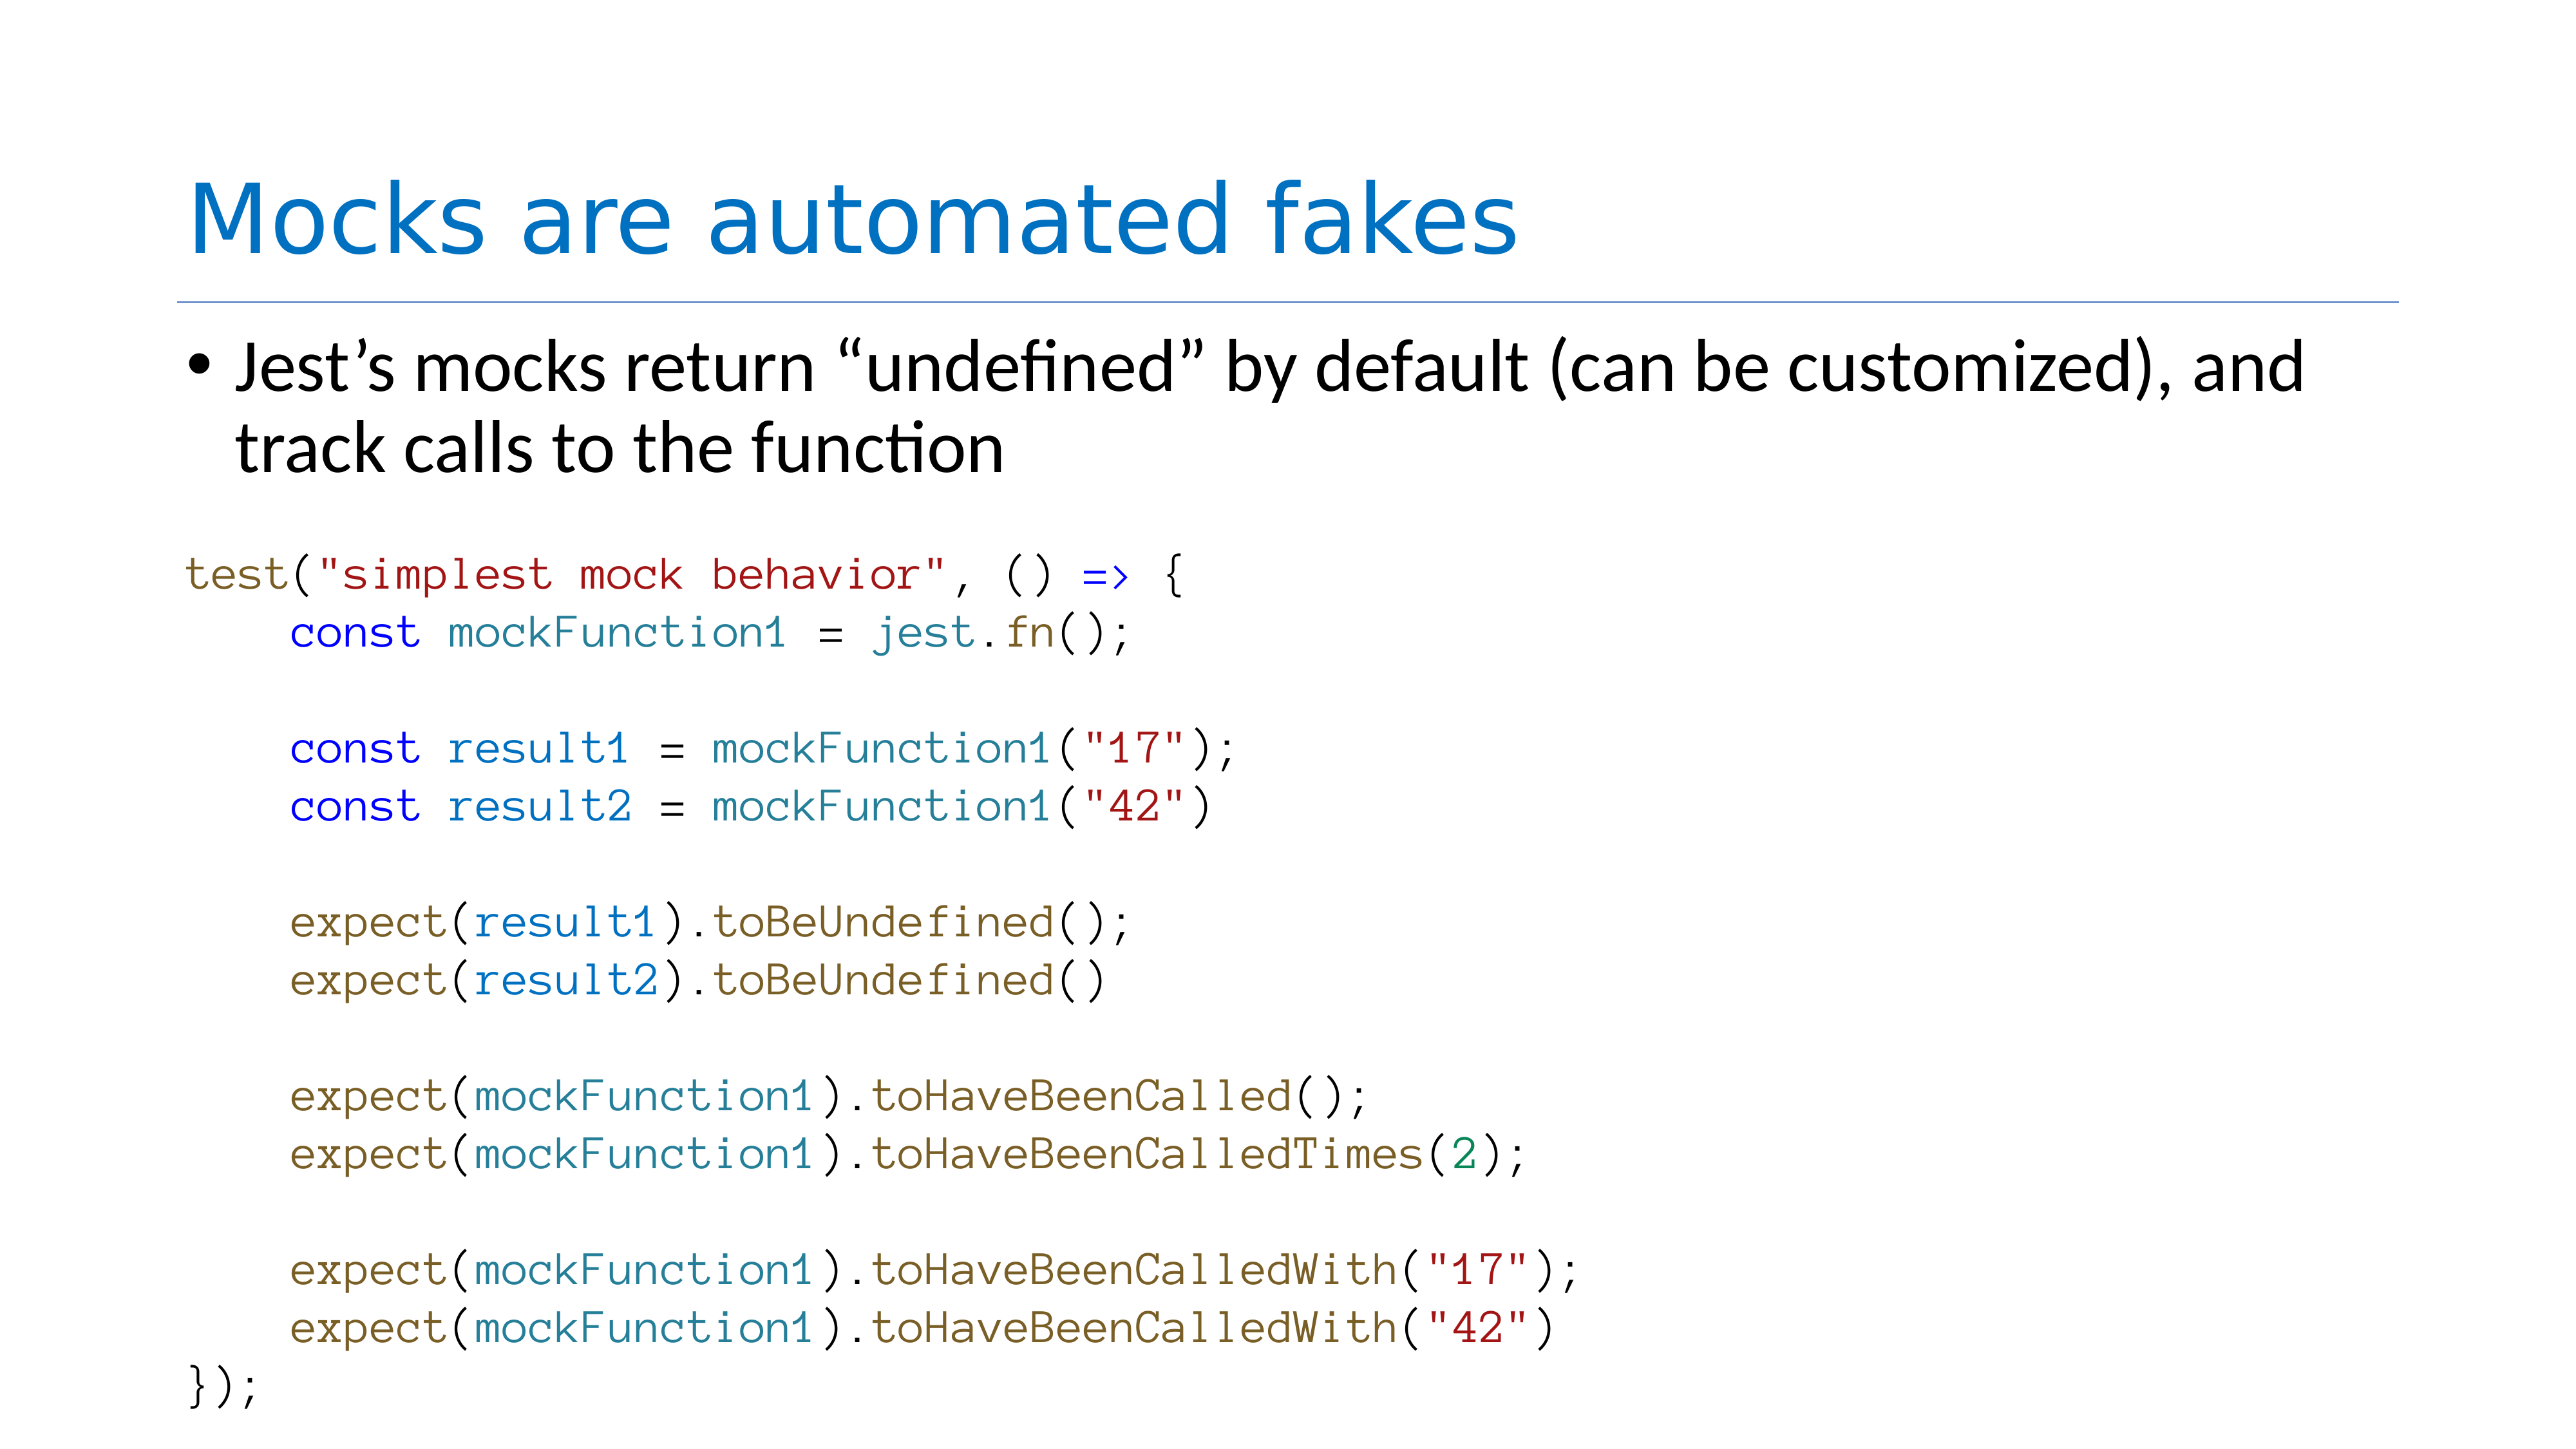

# Mocks are automated fakes
Jest’s mocks return “undefined” by default (can be customized), and track calls to the function
test("simplest mock behavior", () => {
    const mockFunction1 = jest.fn();
    const result1 = mockFunction1("17");
    const result2 = mockFunction1("42")

    expect(result1).toBeUndefined();
    expect(result2).toBeUndefined()

    expect(mockFunction1).toHaveBeenCalled();
    expect(mockFunction1).toHaveBeenCalledTimes(2);

    expect(mockFunction1).toHaveBeenCalledWith("17");
    expect(mockFunction1).toHaveBeenCalledWith("42")
});